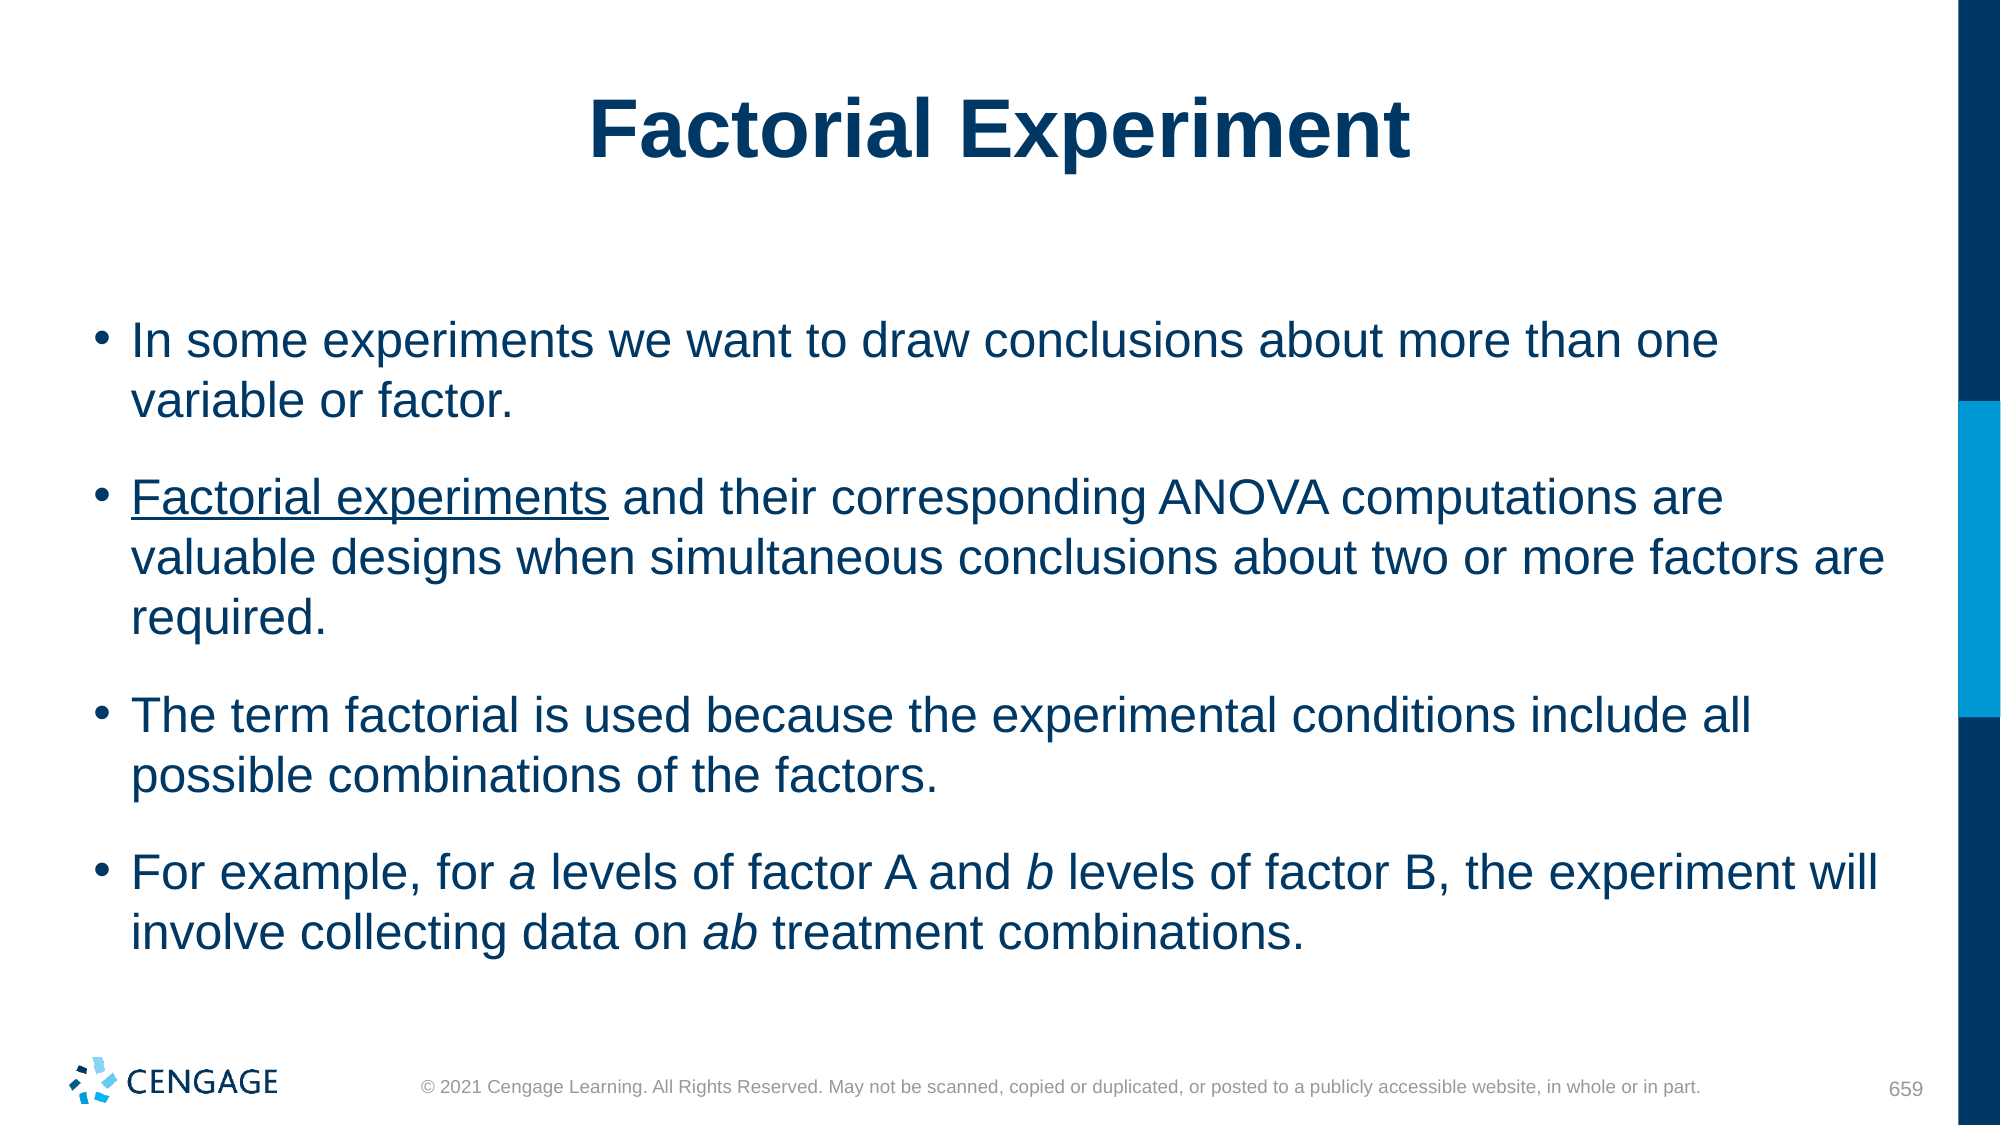

# Factorial Experiment
In some experiments we want to draw conclusions about more than one variable or factor.
Factorial experiments and their corresponding ANOVA computations are valuable designs when simultaneous conclusions about two or more factors are required.
The term factorial is used because the experimental conditions include all possible combinations of the factors.
For example, for a levels of factor A and b levels of factor B, the experiment will involve collecting data on ab treatment combinations.